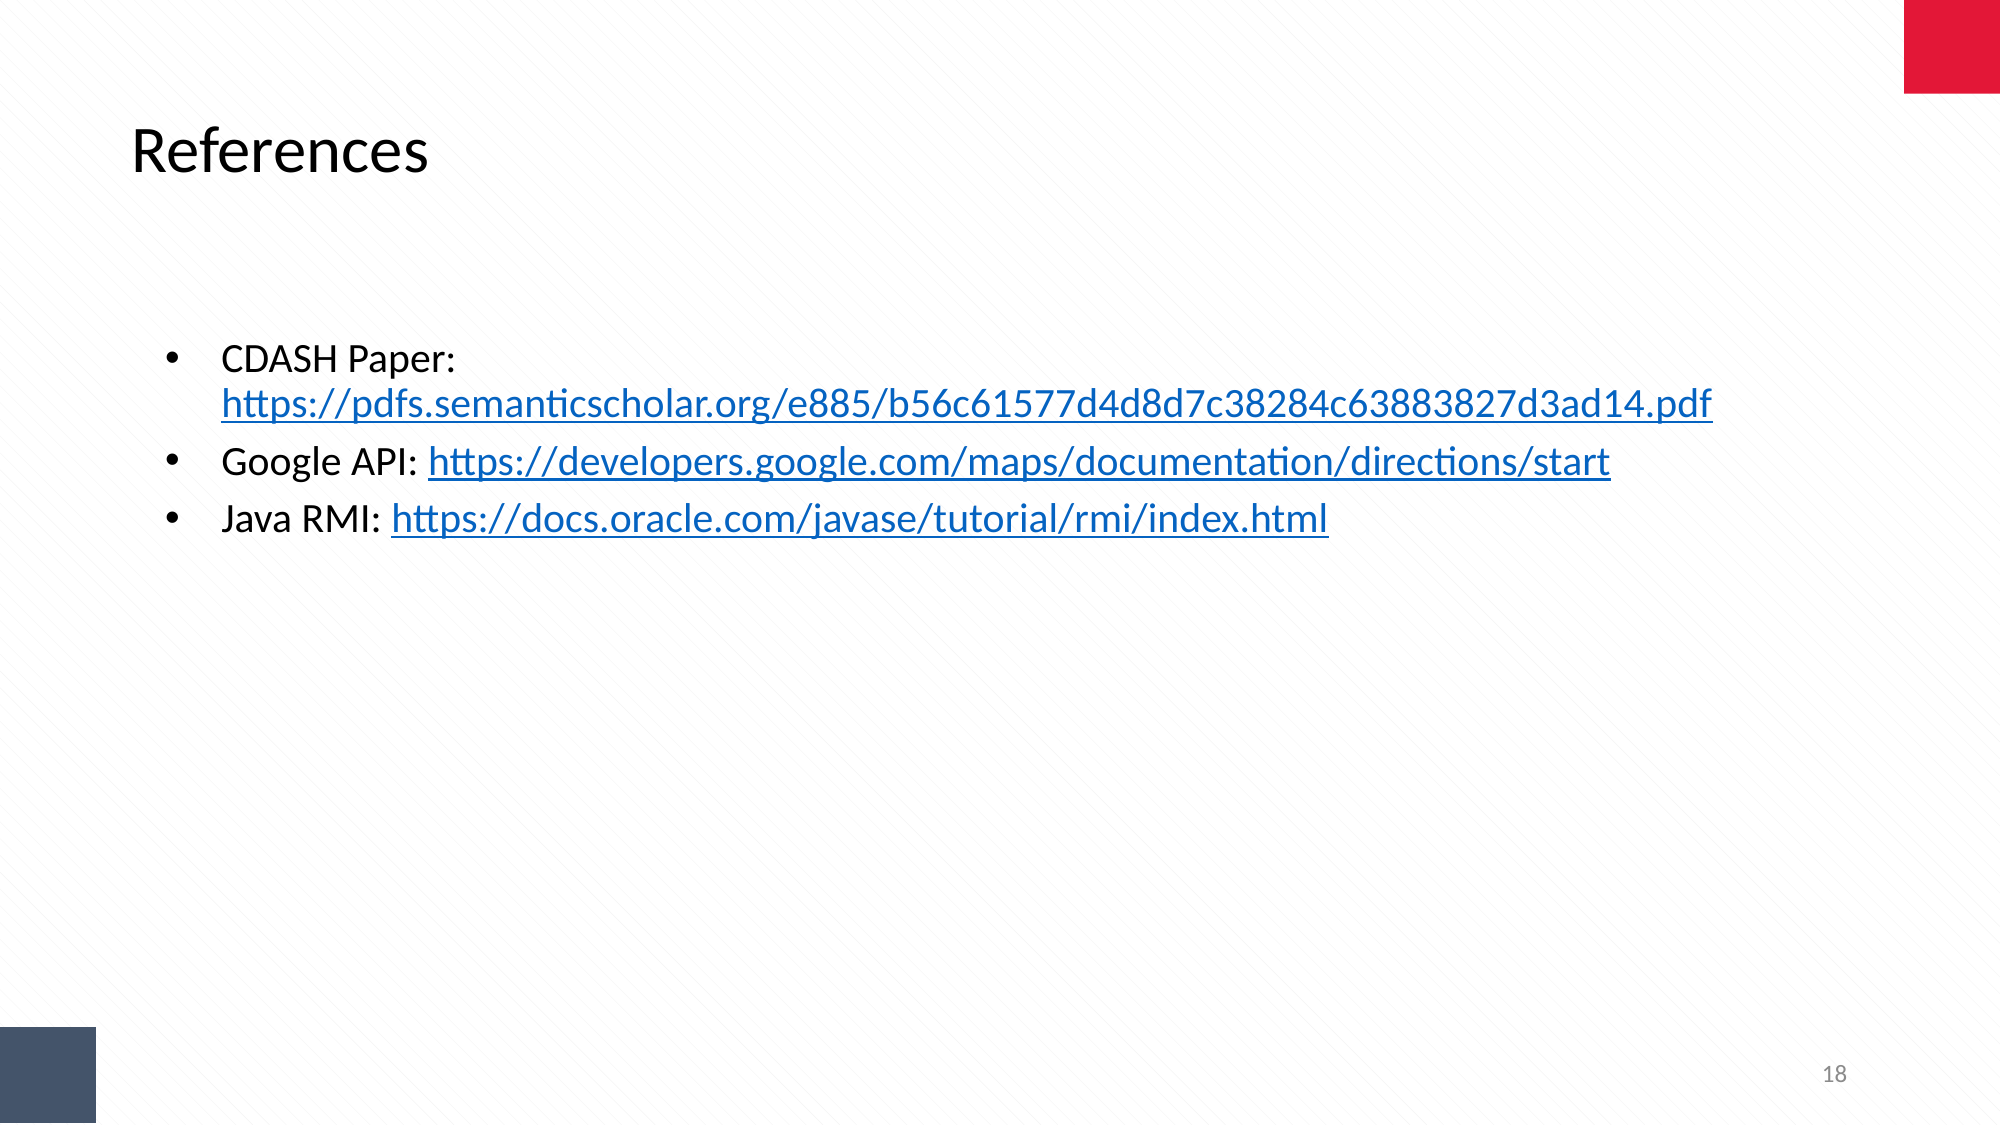

References
CDASH Paper: https://pdfs.semanticscholar.org/e885/b56c61577d4d8d7c38284c63883827d3ad14.pdf
Google API: https://developers.google.com/maps/documentation/directions/start
Java RMI: https://docs.oracle.com/javase/tutorial/rmi/index.html

18